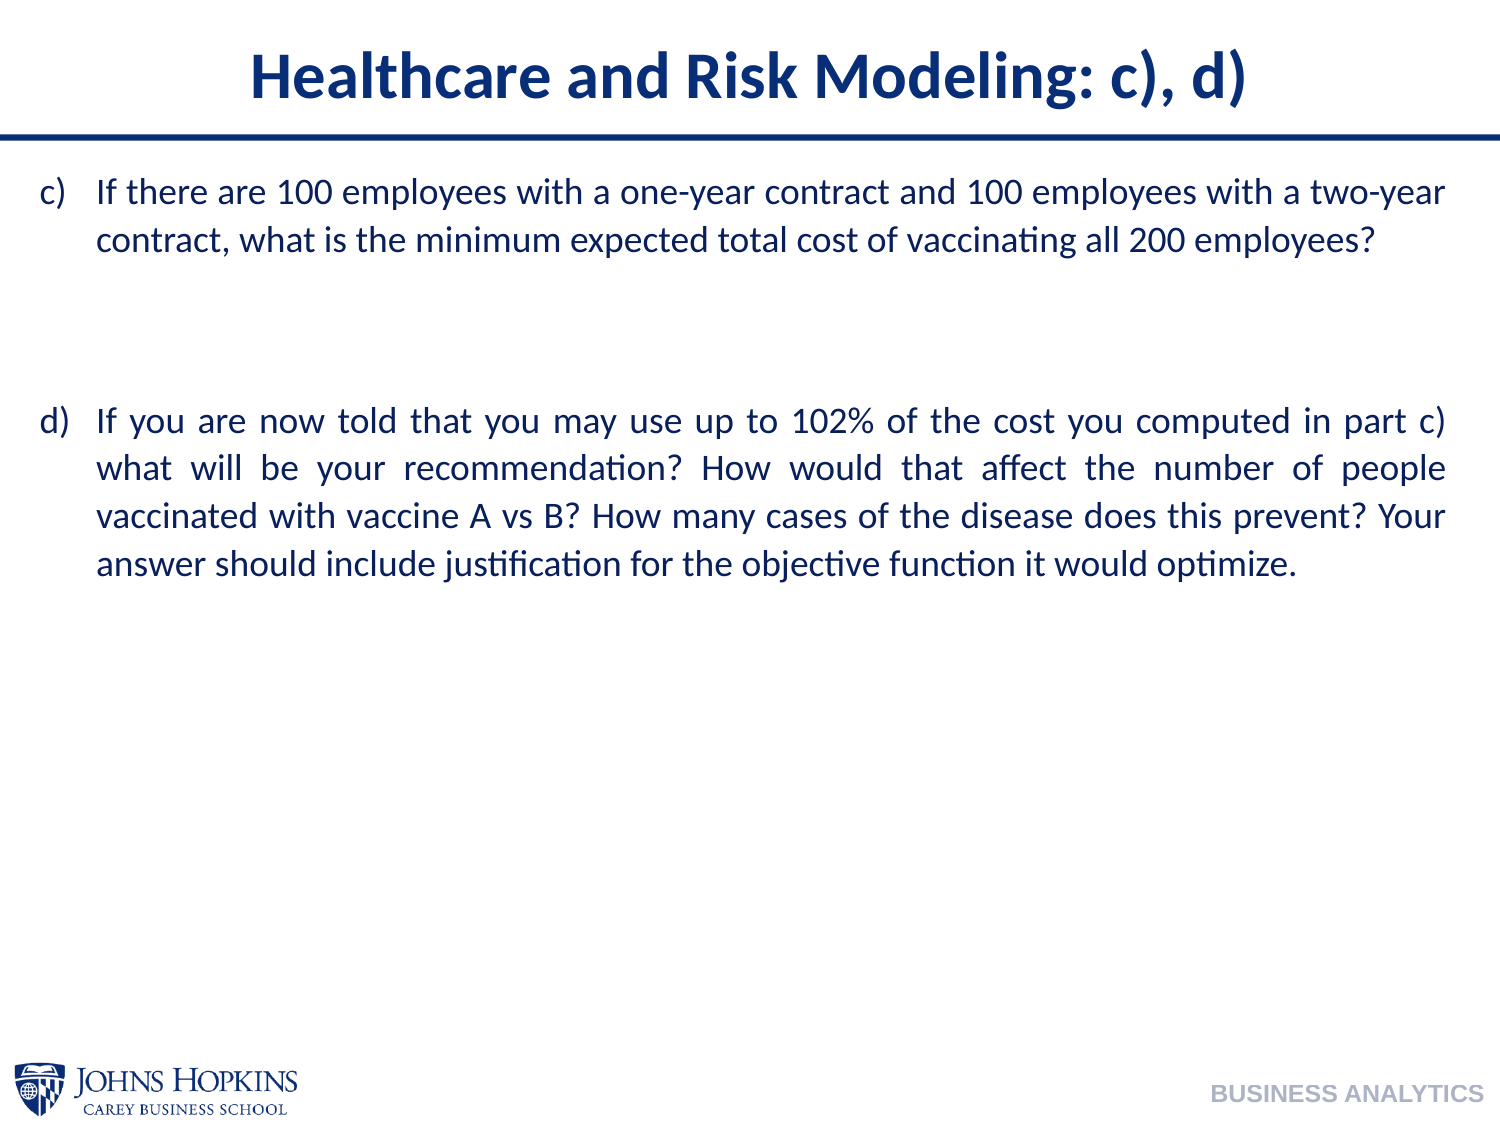

# Healthcare and Risk Modeling: c), d)

If there are 100 employees with a one-year contract and 100 employees with a two-year contract, what is the minimum expected total cost of vaccinating all 200 employees?

If you are now told that you may use up to 102% of the cost you computed in part c) what will be your recommendation? How would that affect the number of people vaccinated with vaccine A vs B? How many cases of the disease does this prevent? Your answer should include justification for the objective function it would optimize.